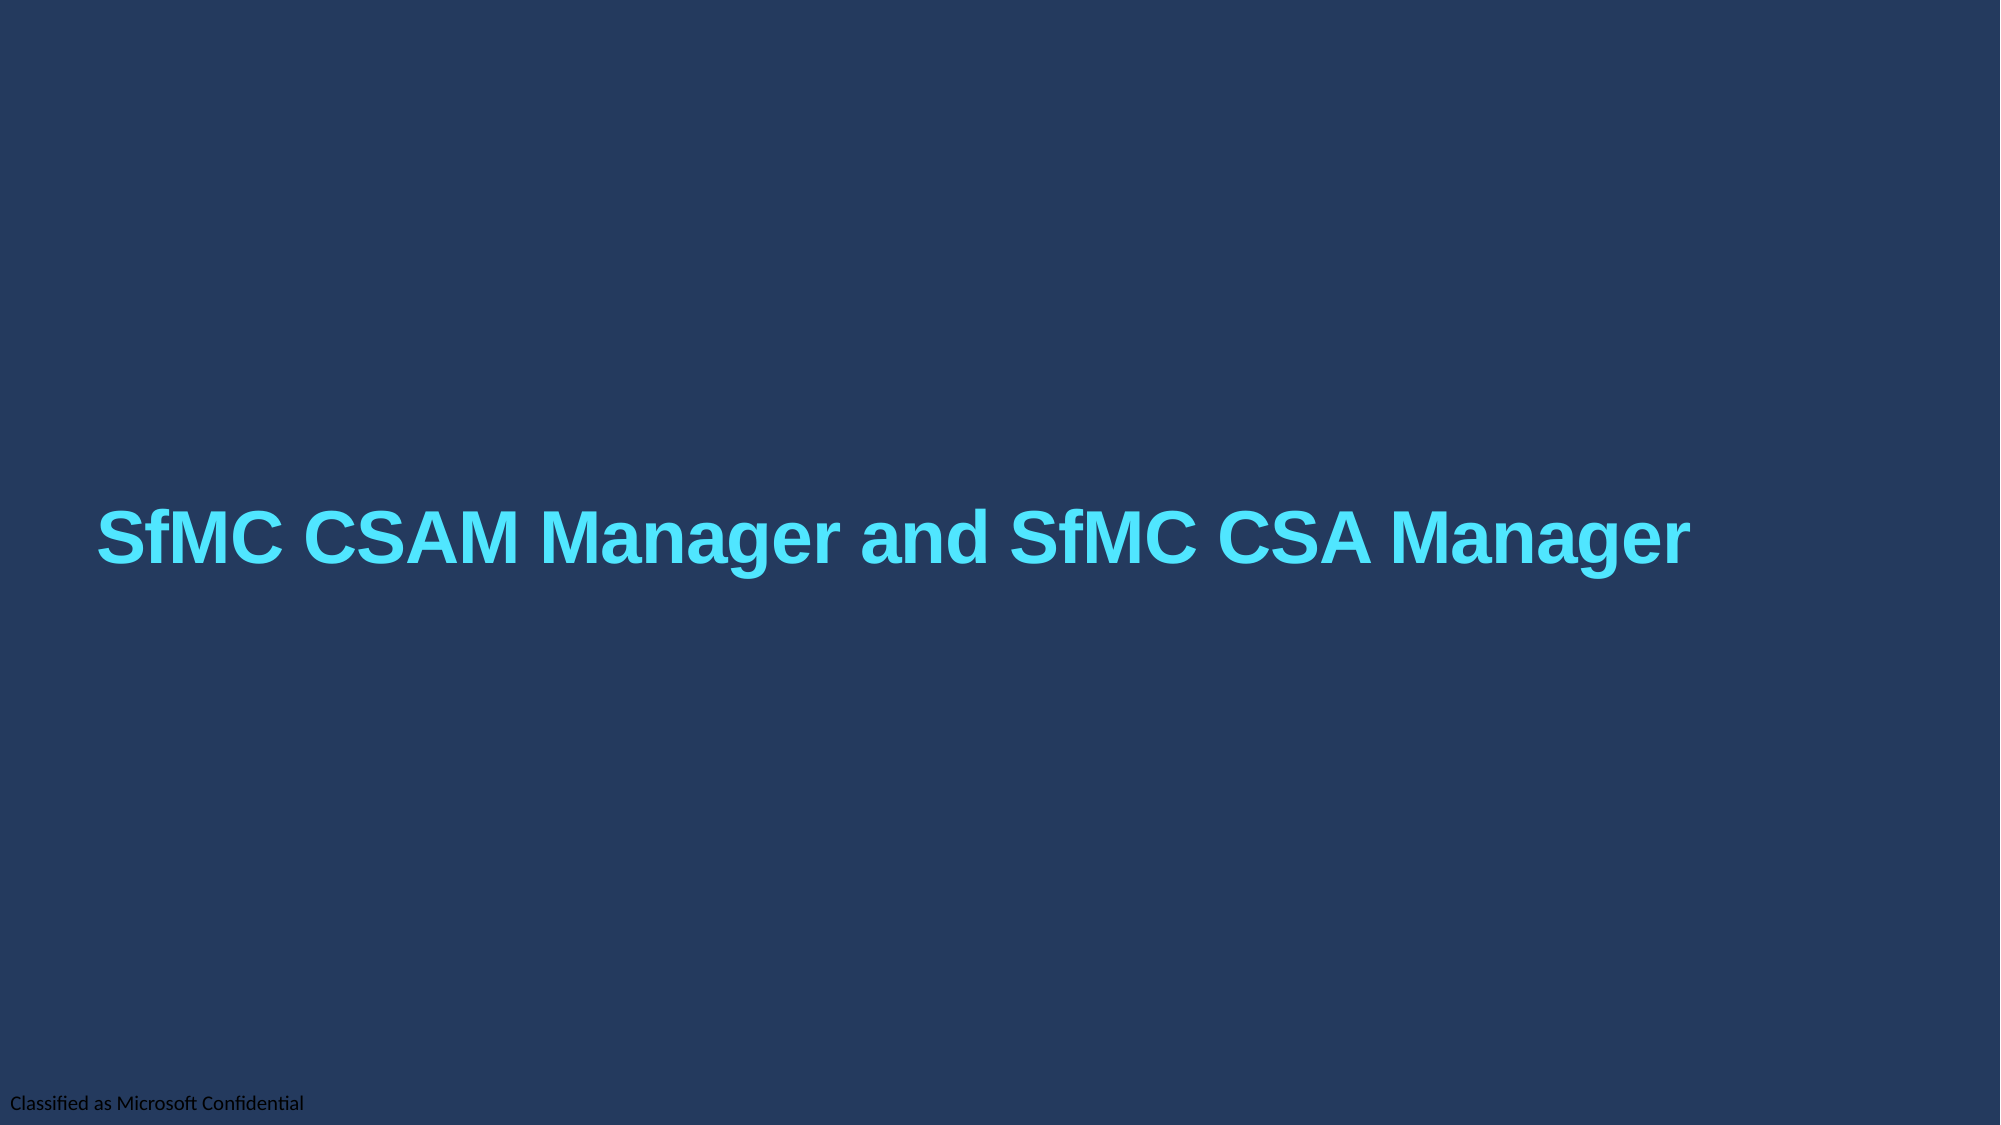

# SfMC CSAM Manager and SfMC CSA Manager